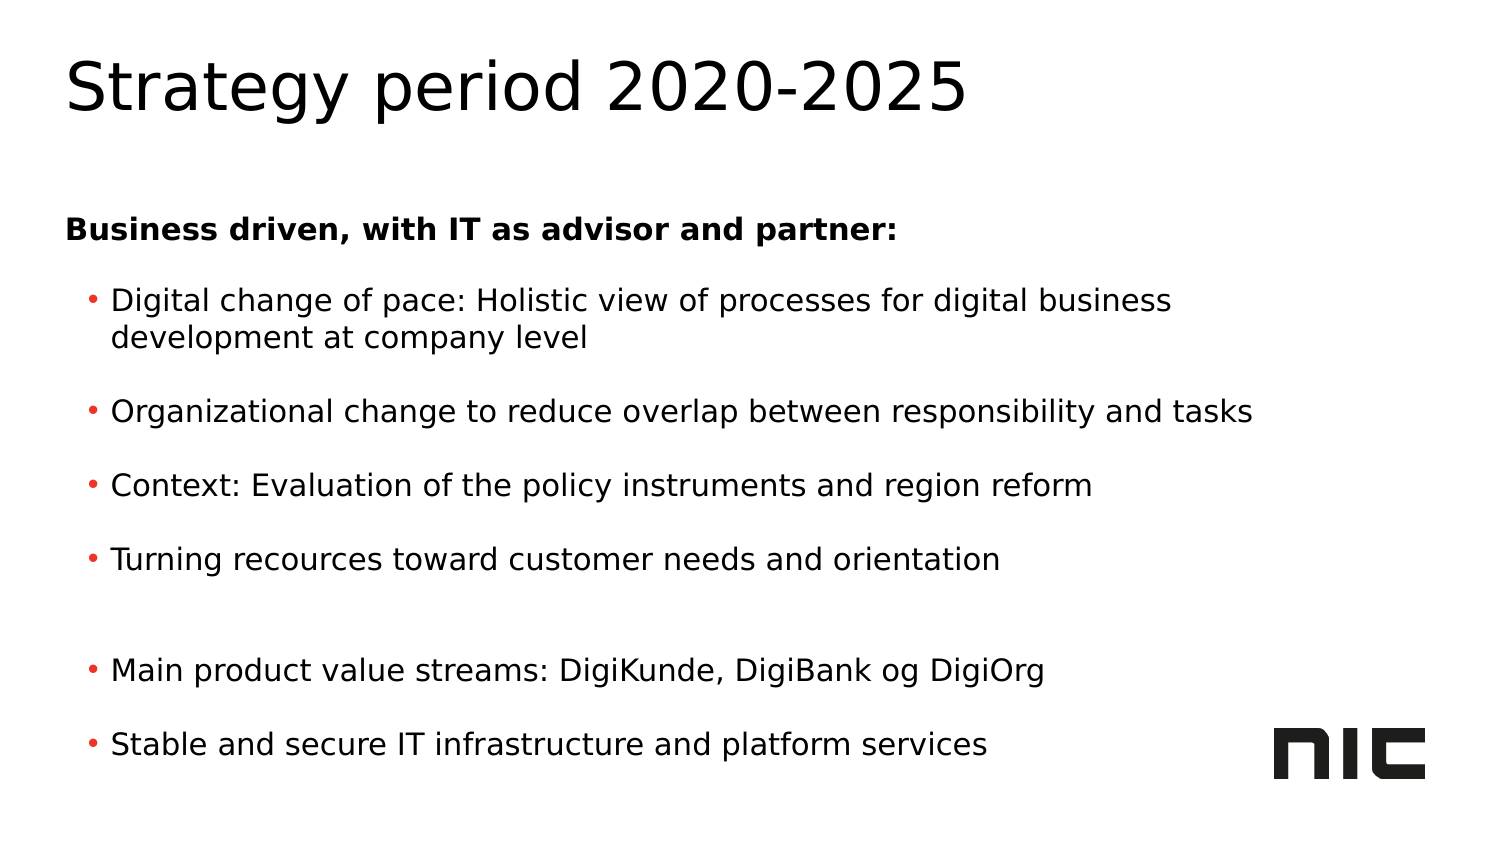

Strategy period 2020-2025
Business driven, with IT as advisor and partner:

Digital change of pace: Holistic view of processes for digital business development at company level

Organizational change to reduce overlap between responsibility and tasks

Context: Evaluation of the policy instruments and region reform

Turning recources toward customer needs and orientation

Main product value streams: DigiKunde, DigiBank og DigiOrg

Stable and secure IT infrastructure and platform services